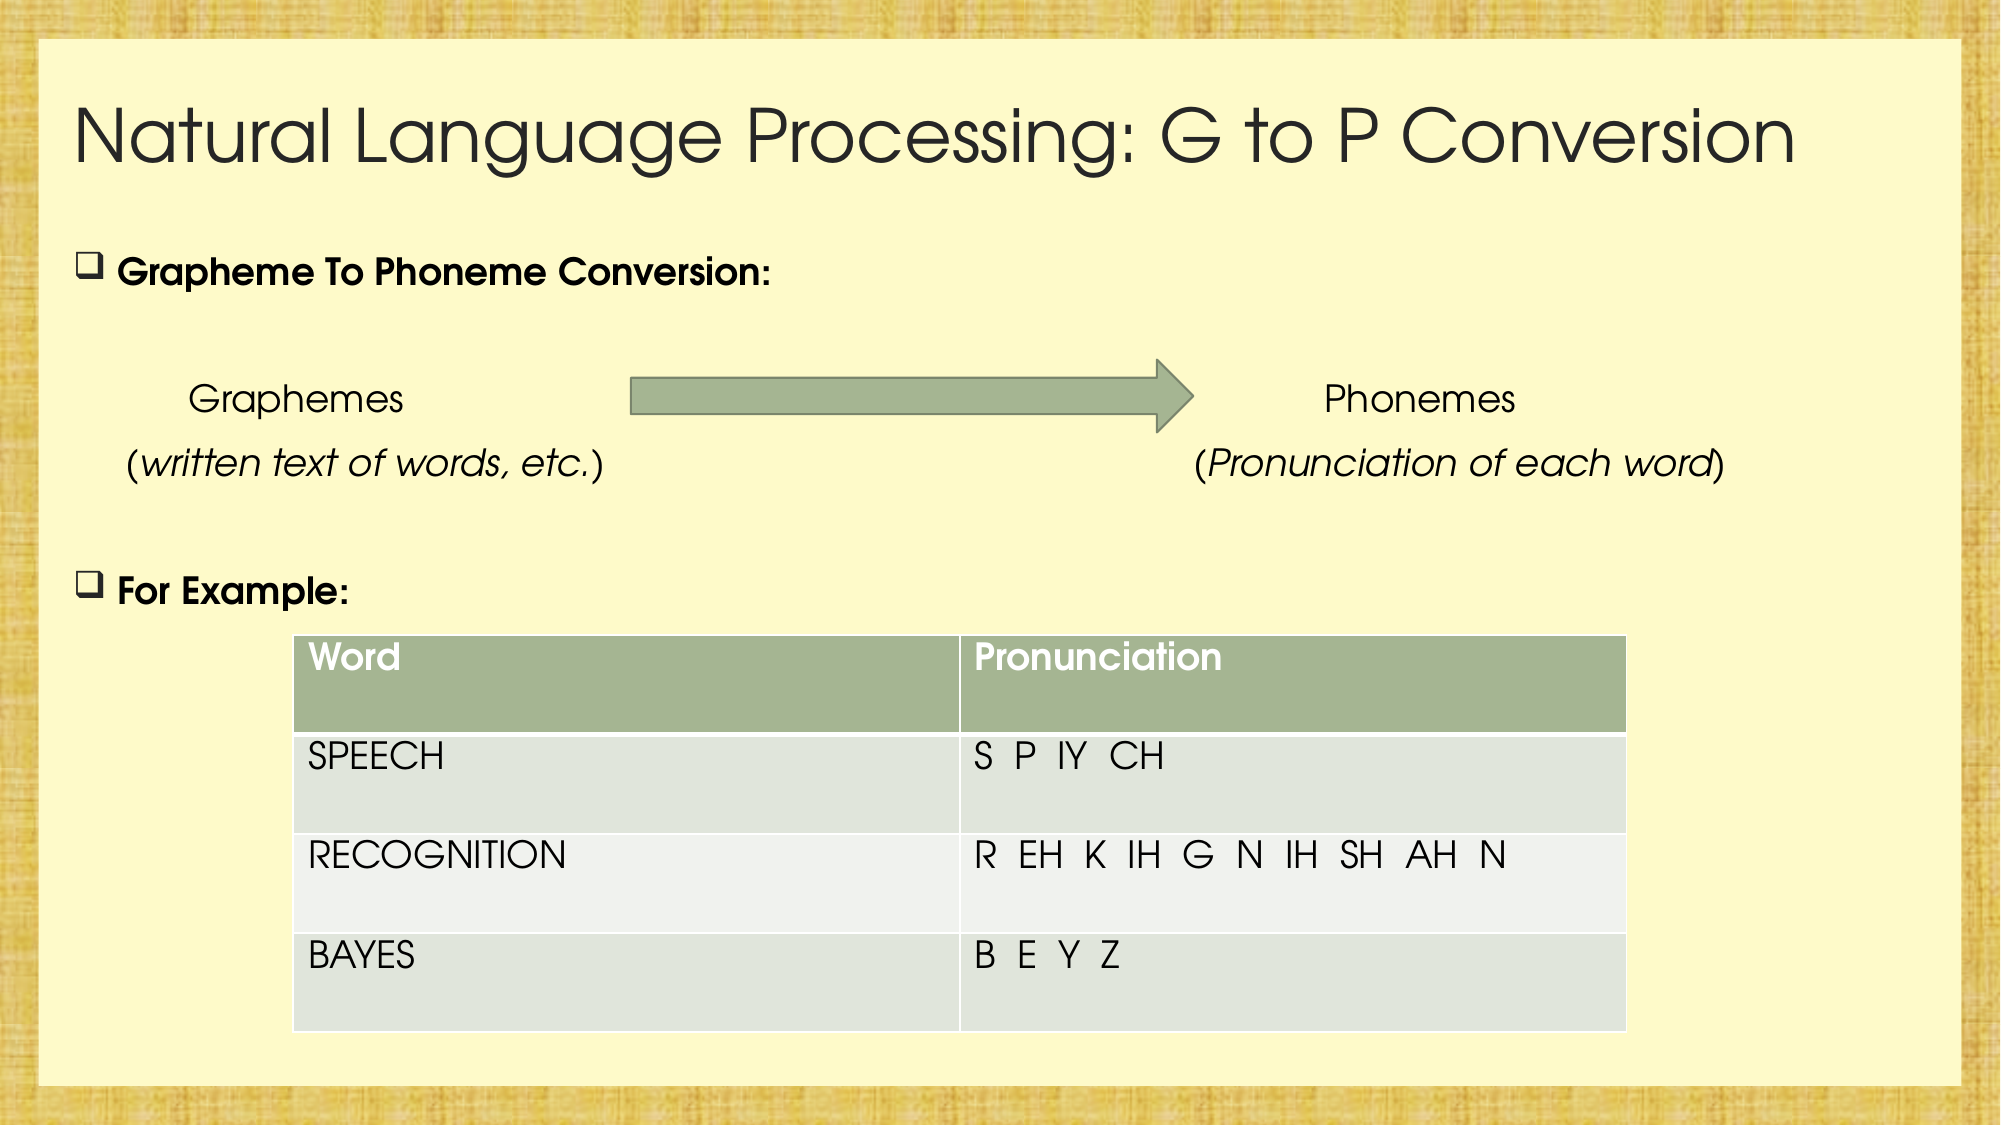

# Natural Language Processing: G to P Conversion
 Grapheme To Phoneme Conversion:

           Graphemes                                                                                        Phonemes
     (written text of words, etc.)                                                        (Pronunciation of each word)

 For Example:

| Word | Pronunciation |
| --- | --- |
| SPEECH | S P IY CH |
| RECOGNITION | R EH K IH G N IH SH AH N |
| BAYES | B E Y Z |